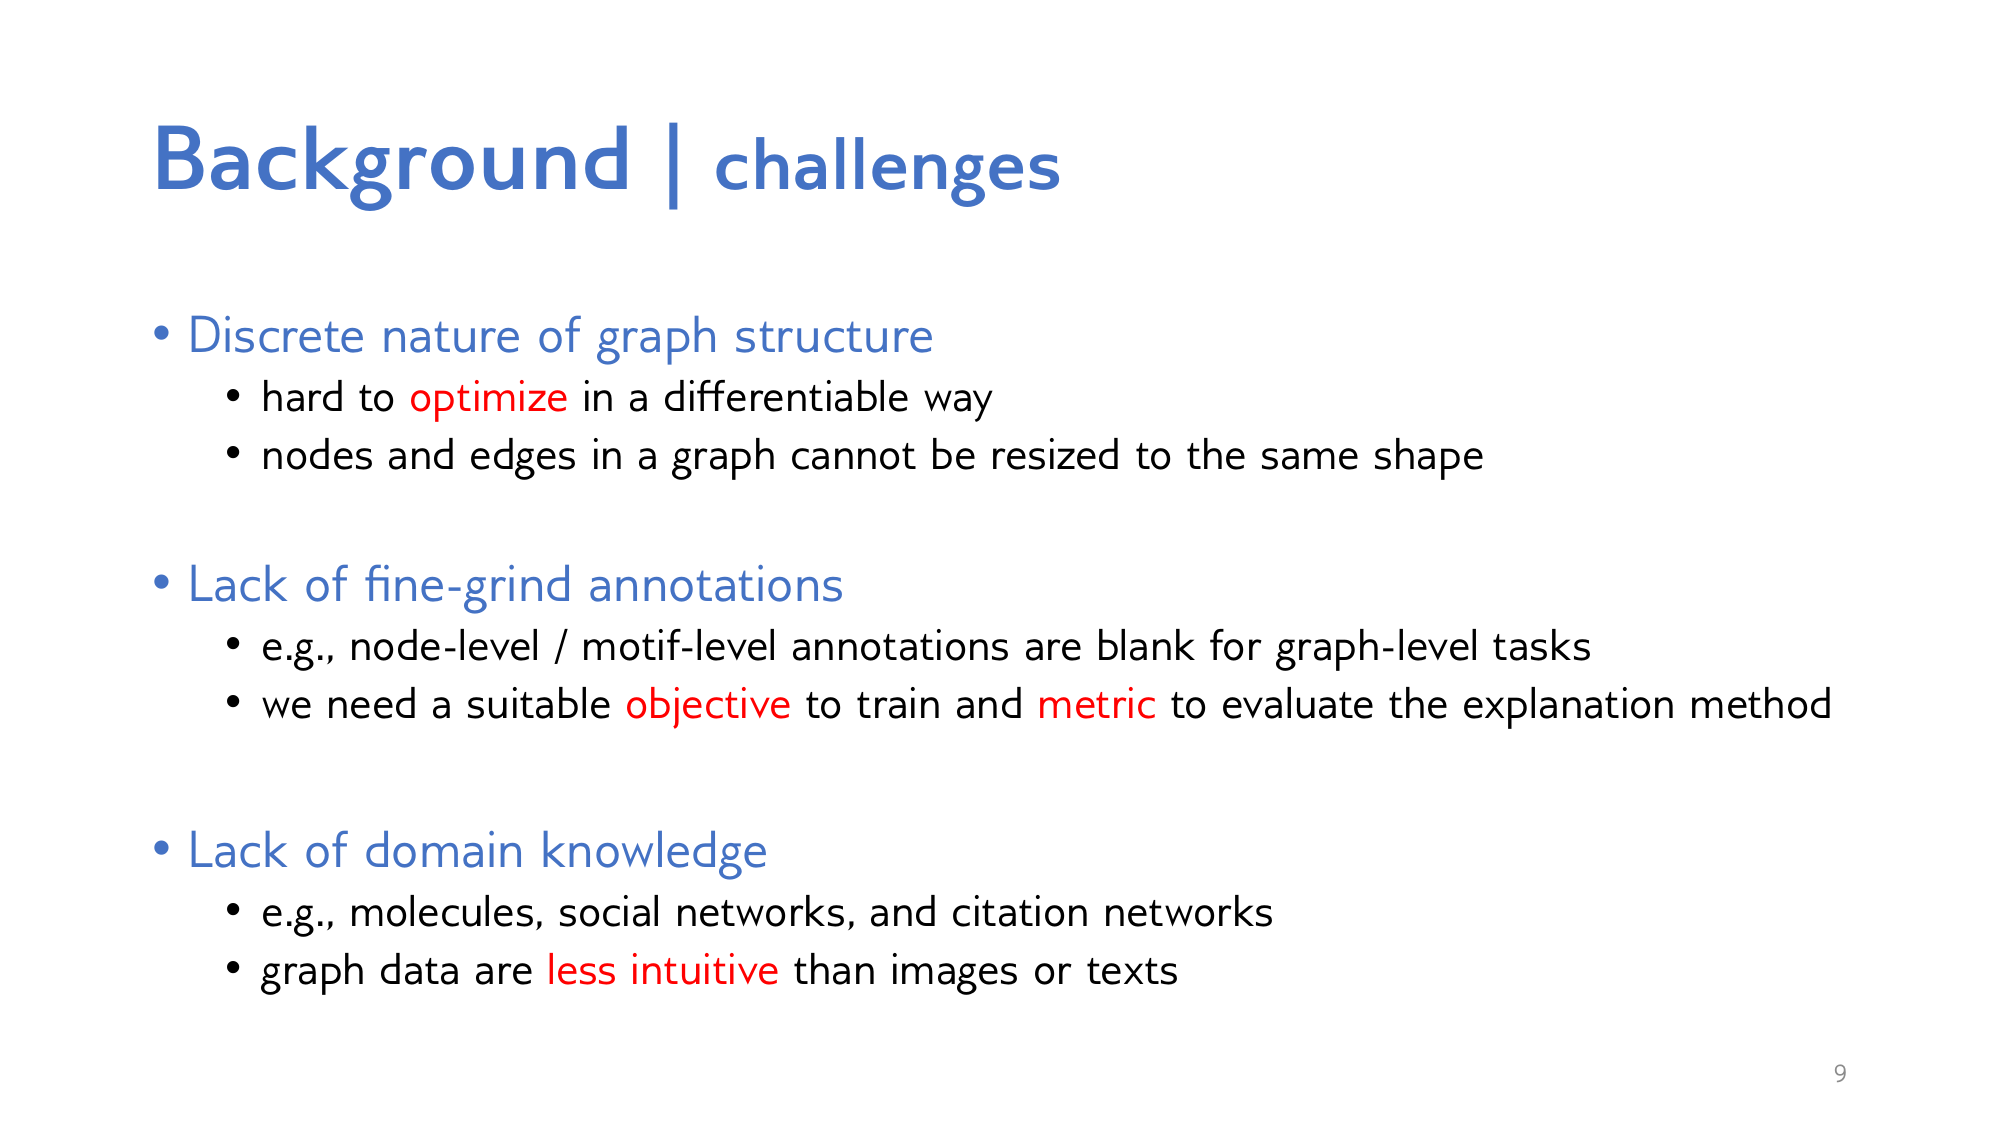

# Background | challenges
Discrete nature of graph structure
hard to optimize in a differentiable way
nodes and edges in a graph cannot be resized to the same shape

Lack of fine-grind annotations
e.g., node-level / motif-level annotations are blank for graph-level tasks
we need a suitable objective to train and metric to evaluate the explanation method

Lack of domain knowledge
e.g., ﻿molecules, social networks, and citation networks
graph data are less ﻿intuitive than images or texts
9